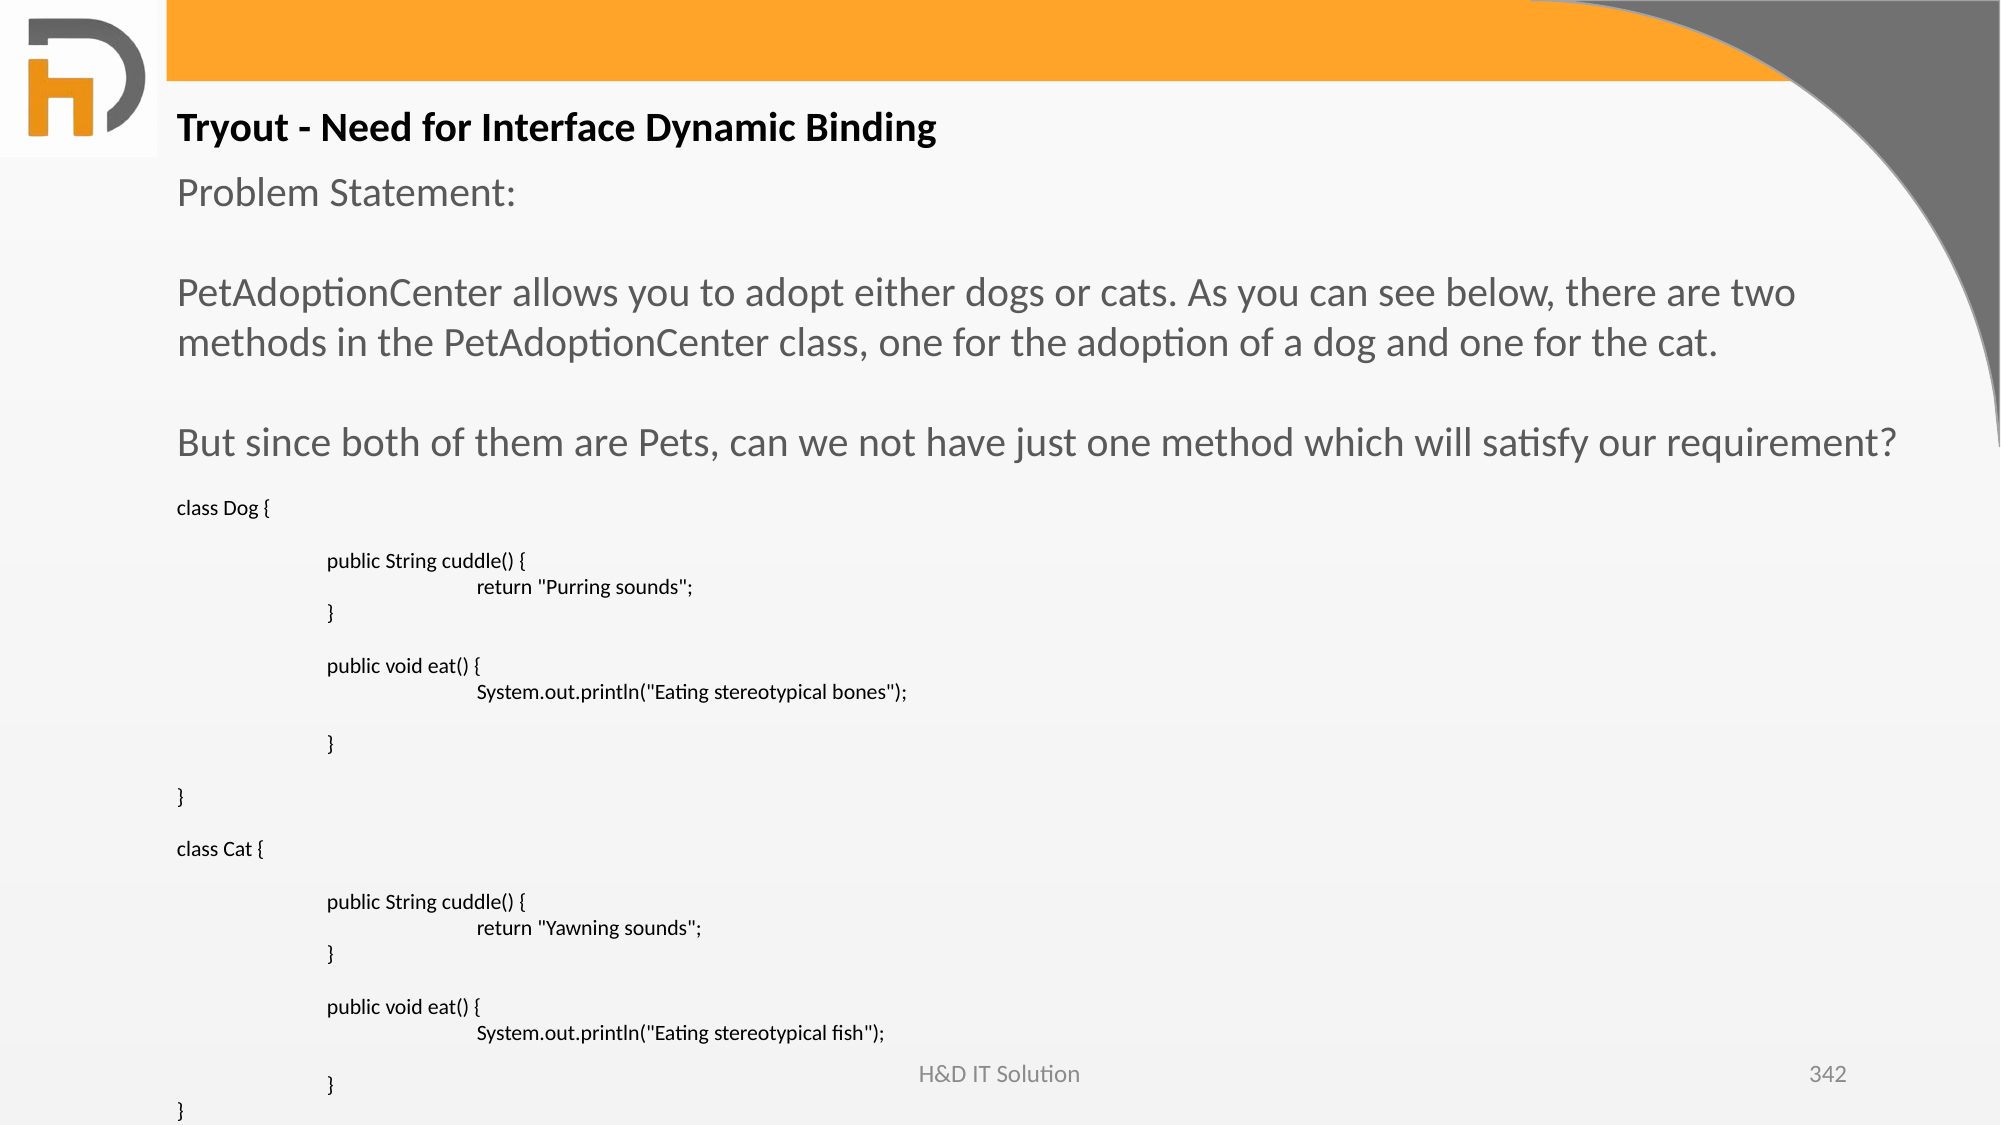

Tryout - Need for Interface Dynamic Binding
Problem Statement:

PetAdoptionCenter allows you to adopt either dogs or cats. As you can see below, there are two methods in the PetAdoptionCenter class, one for the adoption of a dog and one for the cat.

But since both of them are Pets, can we not have just one method which will satisfy our requirement?
class Dog {

	public String cuddle() {
		return "Purring sounds";
	}

	public void eat() {
		System.out.println("Eating stereotypical bones");

	}

}

class Cat {

	public String cuddle() {
		return "Yawning sounds";
	}

	public void eat() {
		System.out.println("Eating stereotypical fish");

	}
}

.
H&D IT Solution
342